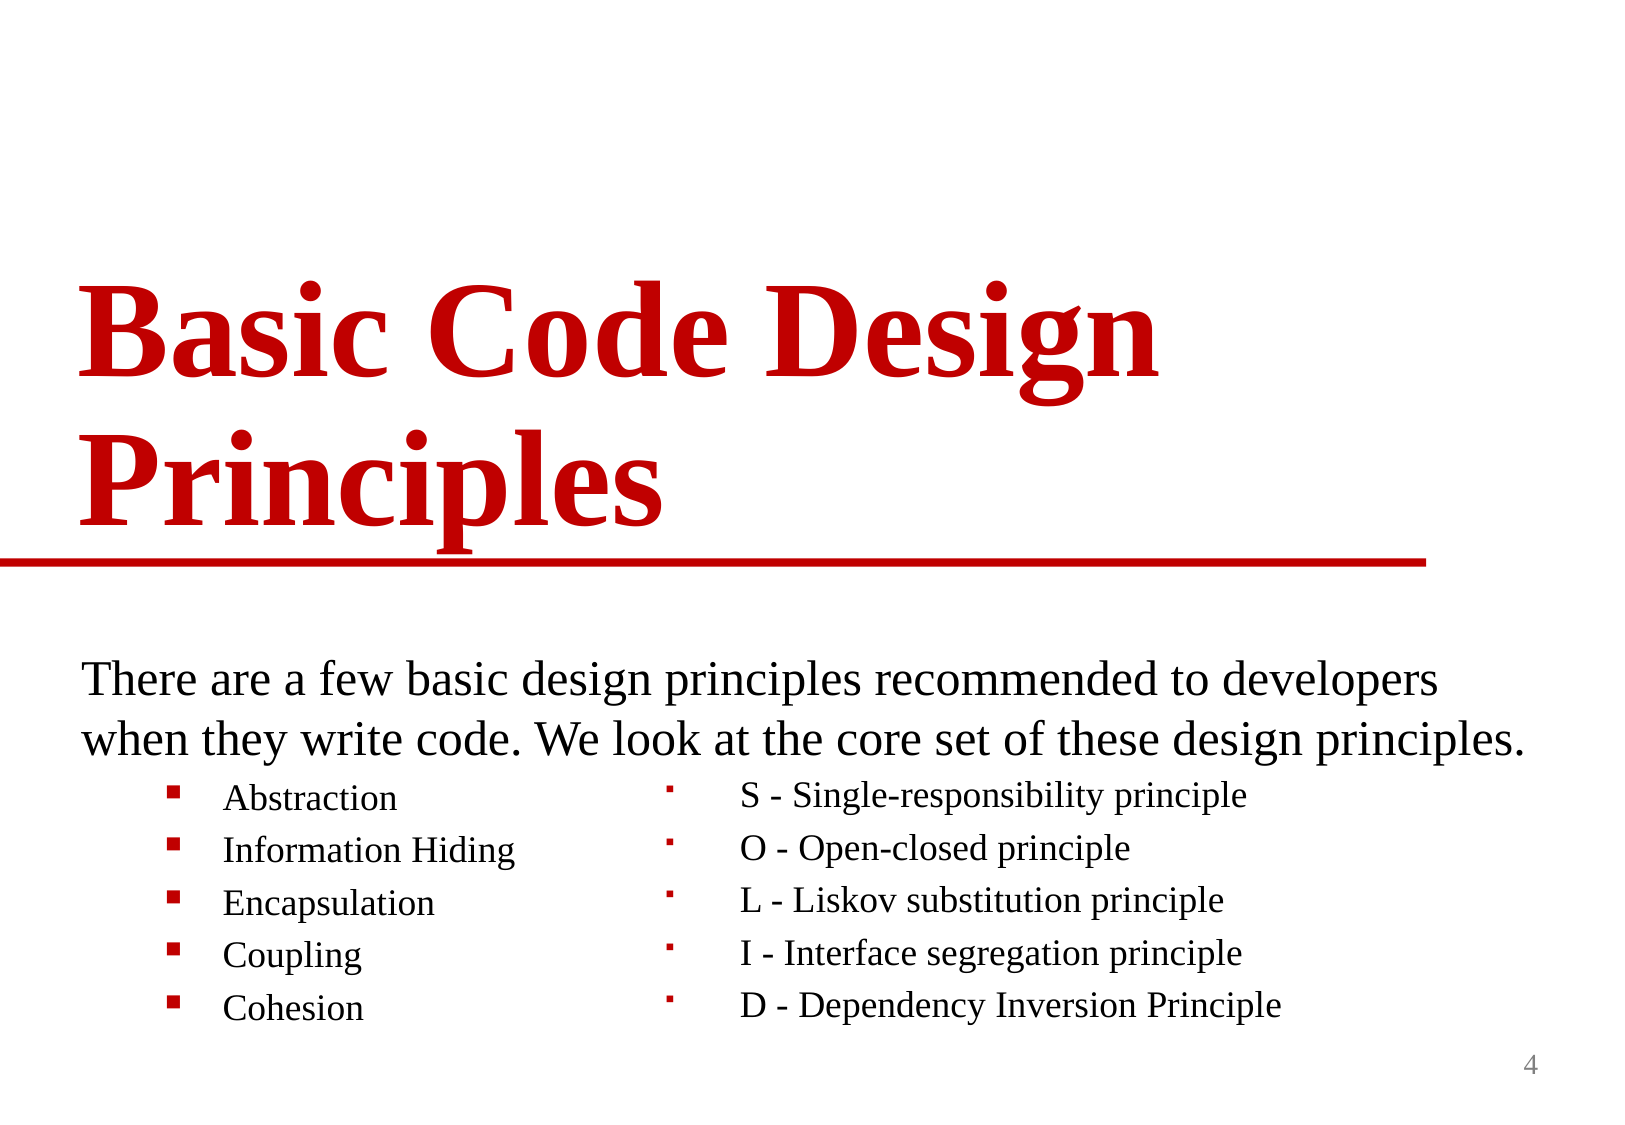

# Basic Code Design Principles
There are a few basic design principles recommended to developers when they write code. We look at the core set of these design principles.
Abstraction
Information Hiding
Encapsulation
Coupling
Cohesion

S - Single-responsibility principle
O - Open-closed principle
L - Liskov substitution principle
I - Interface segregation principle
D - Dependency Inversion Principle
4